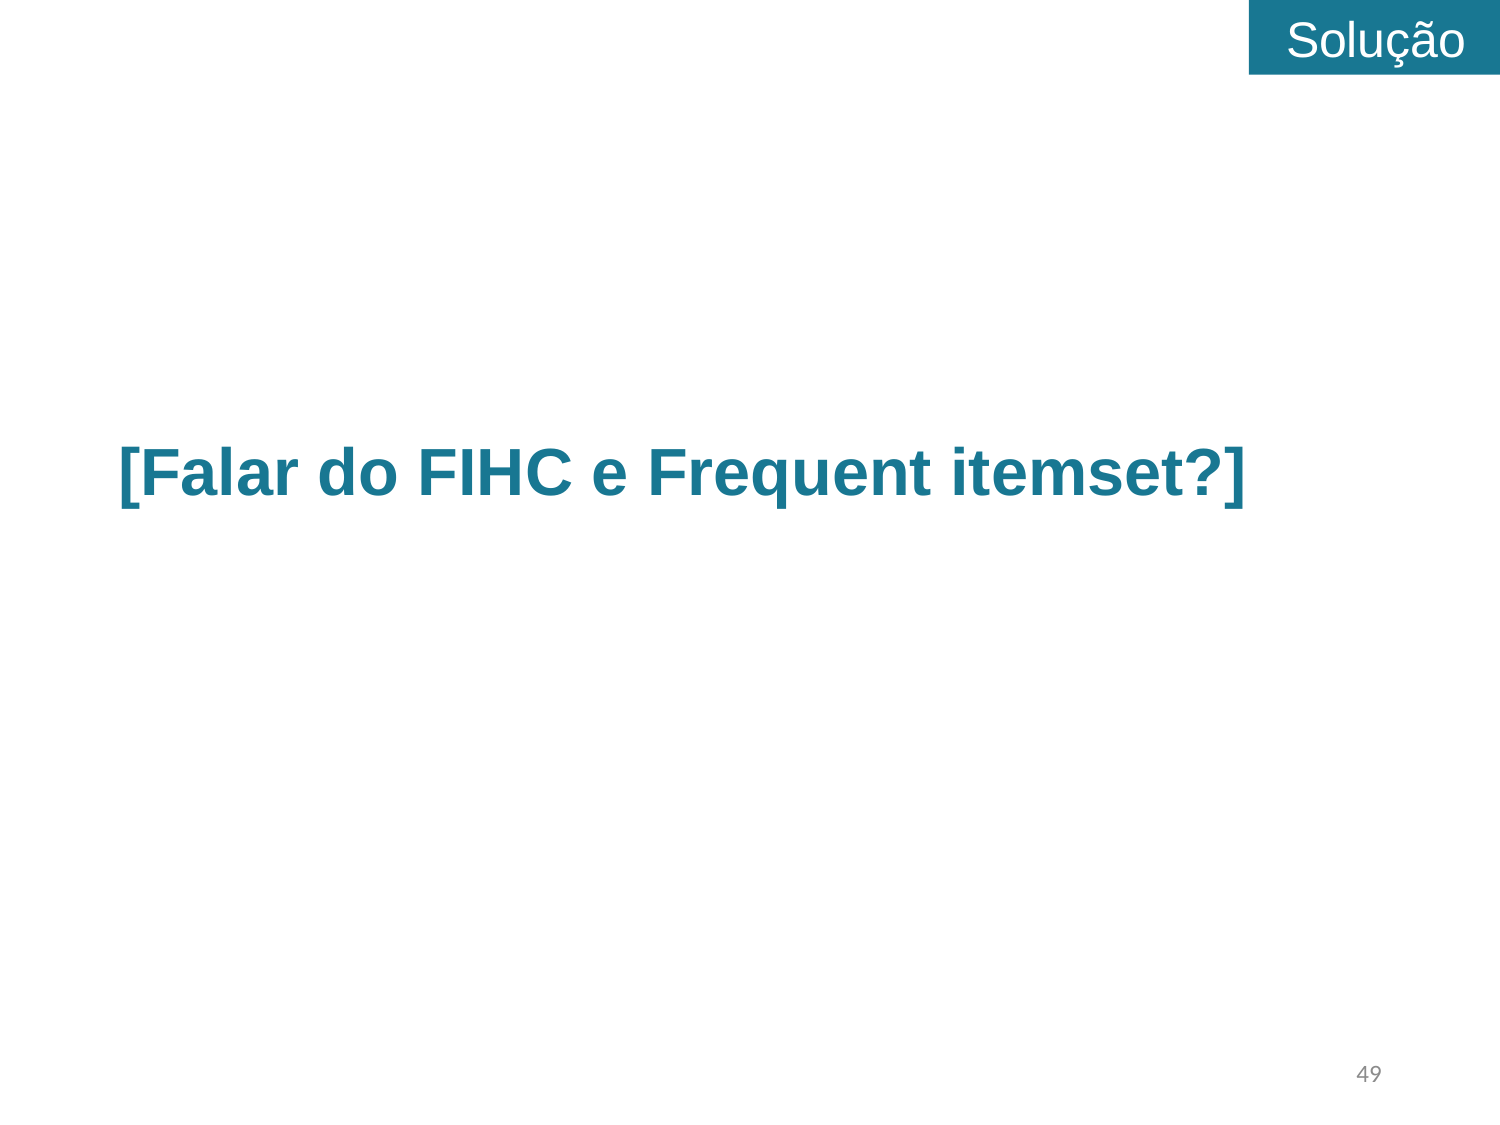

Solução
[Falar do FIHC e Frequent itemset?]

49